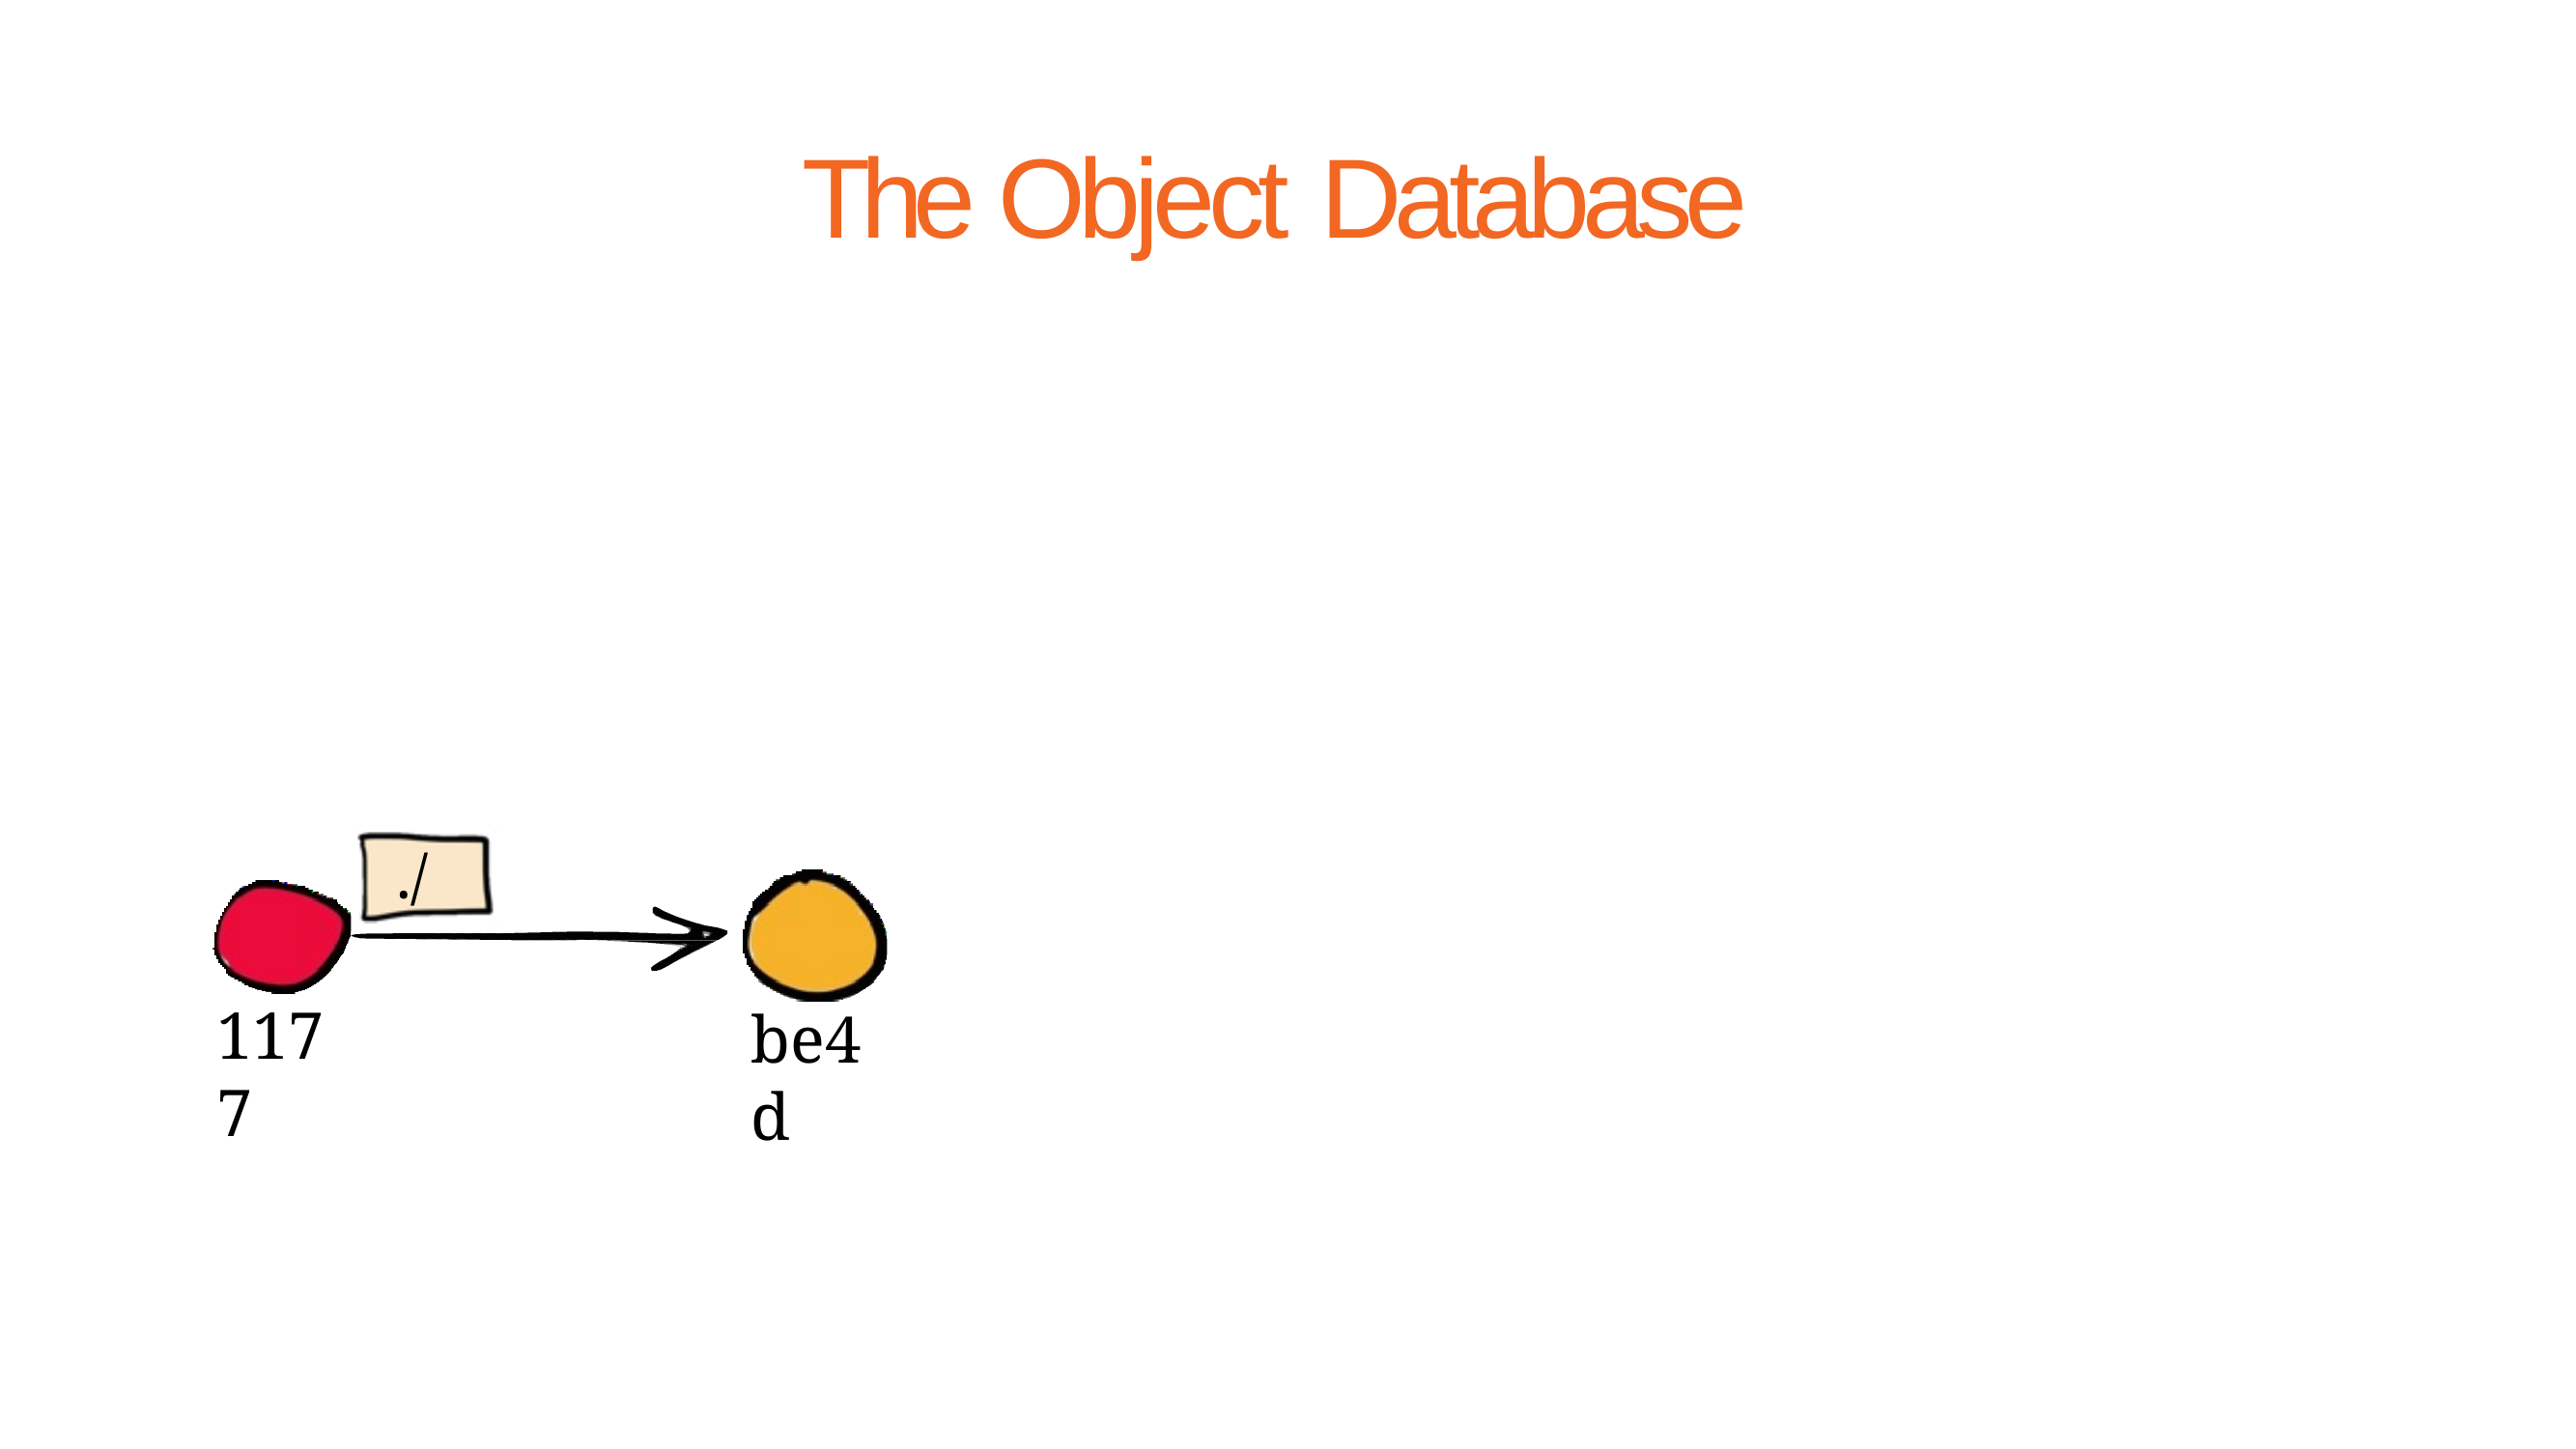

# The Object Database

./

1177
be4d